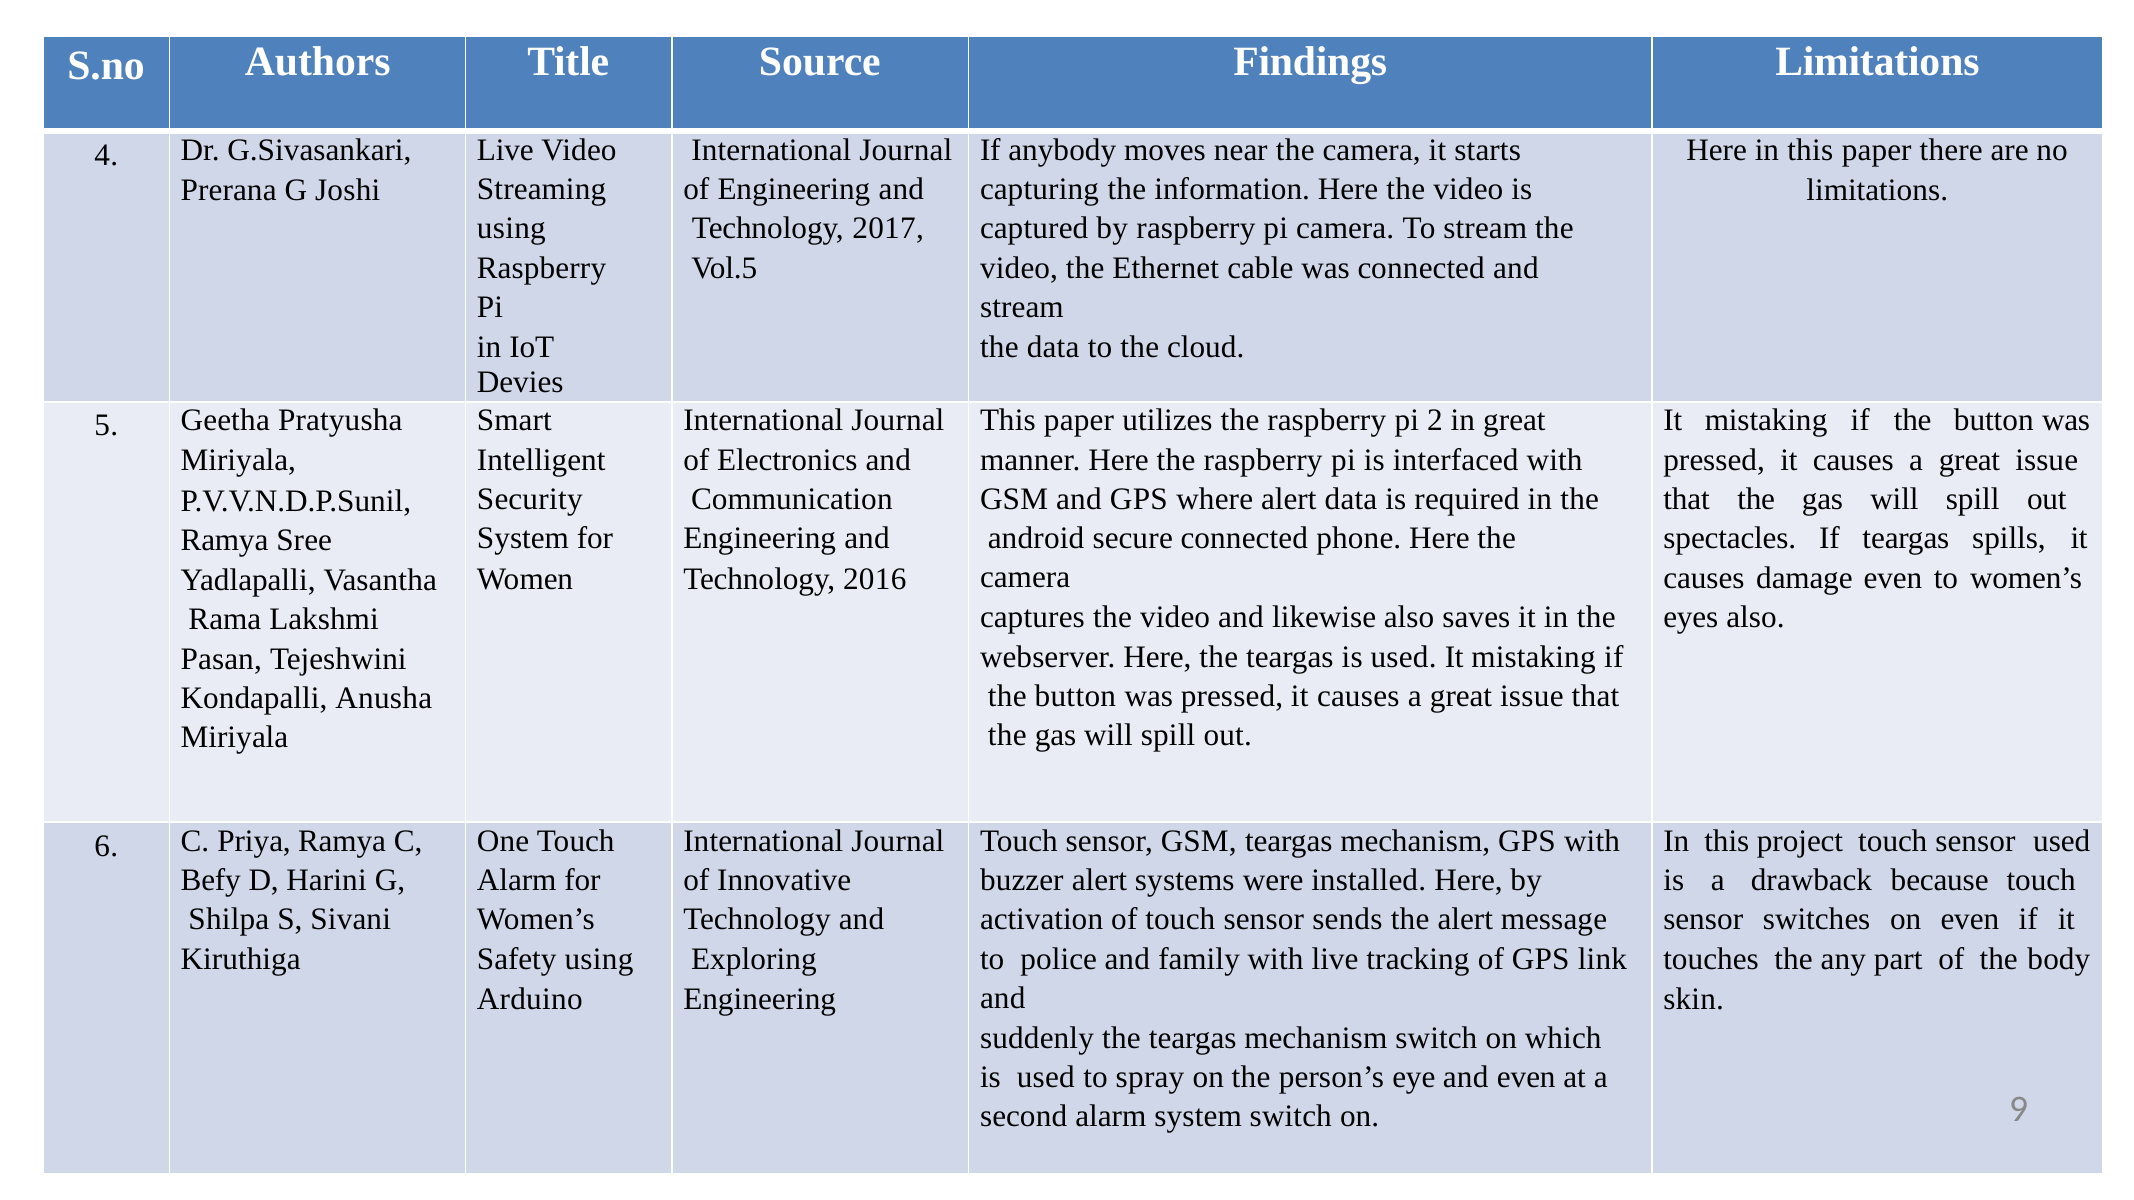

| S.no | Authors | Title | Source | Findings | Limitations |
| --- | --- | --- | --- | --- | --- |
| 4. | Dr. G.Sivasankari, Prerana G Joshi | Live Video Streaming using Raspberry Pi in IoT Devies | International Journal of Engineering and Technology, 2017, Vol.5 | If anybody moves near the camera, it starts capturing the information. Here the video is captured by raspberry pi camera. To stream the video, the Ethernet cable was connected and stream the data to the cloud. | Here in this paper there are no limitations. |
| 5. | Geetha Pratyusha Miriyala, P.V.V.N.D.P.Sunil, Ramya Sree Yadlapalli, Vasantha Rama Lakshmi Pasan, Tejeshwini Kondapalli, Anusha Miriyala | Smart Intelligent Security System for Women | International Journal of Electronics and Communication Engineering and Technology, 2016 | This paper utilizes the raspberry pi 2 in great manner. Here the raspberry pi is interfaced with GSM and GPS where alert data is required in the android secure connected phone. Here the camera captures the video and likewise also saves it in the webserver. Here, the teargas is used. It mistaking if the button was pressed, it causes a great issue that the gas will spill out. | It mistaking if the button was pressed, it causes a great issue that the gas will spill out spectacles. If teargas spills, it causes damage even to women’s eyes also. |
| 6. | C. Priya, Ramya C, Befy D, Harini G, Shilpa S, Sivani Kiruthiga | One Touch Alarm for Women’s Safety using Arduino | International Journal of Innovative Technology and Exploring Engineering | Touch sensor, GSM, teargas mechanism, GPS with buzzer alert systems were installed. Here, by activation of touch sensor sends the alert message to police and family with live tracking of GPS link and suddenly the teargas mechanism switch on which is used to spray on the person’s eye and even at a second alarm system switch on. | In this project touch sensor used is a drawback because touch sensor switches on even if it touches the any part of the body skin. 9 |